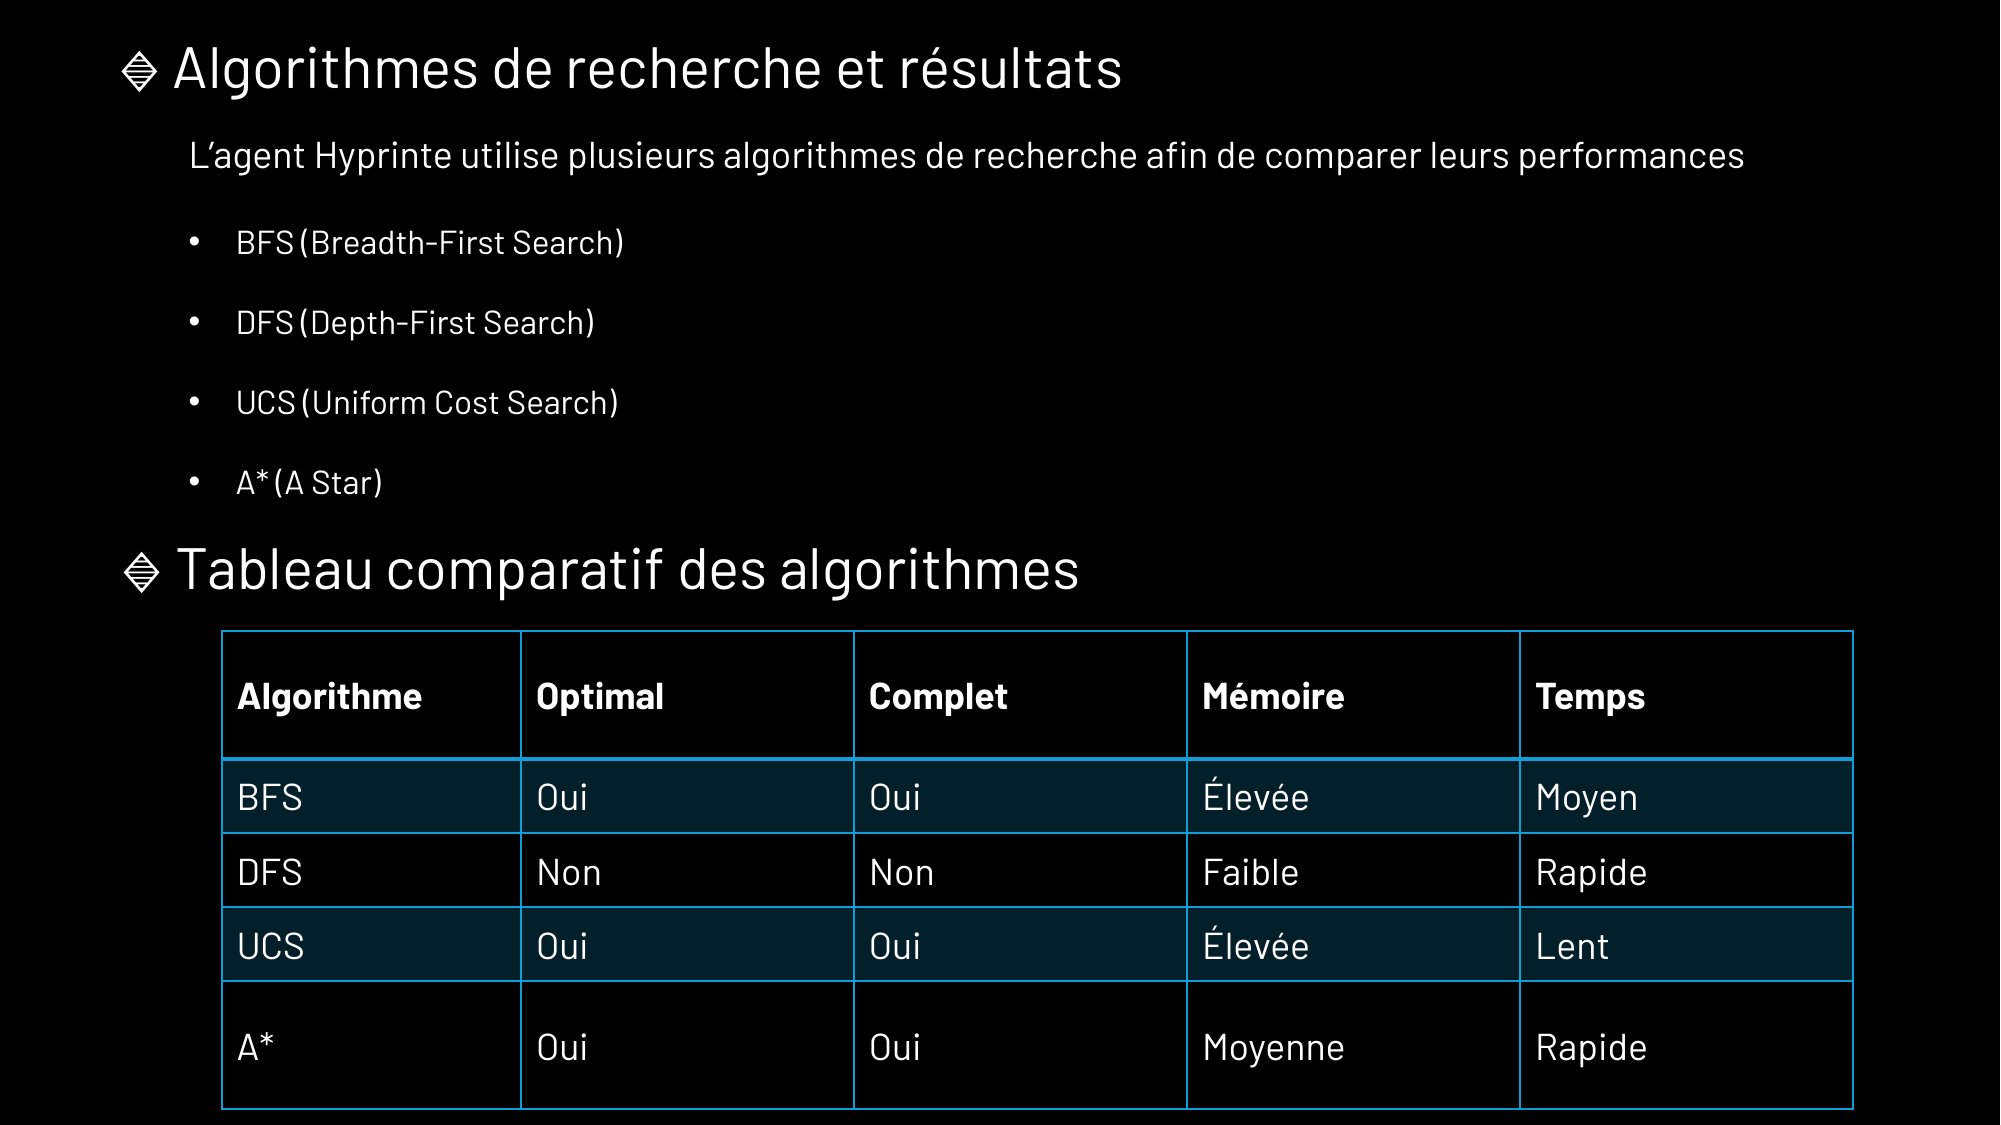

🔹 Algorithmes de recherche et résultats
L’agent Hyprinte utilise plusieurs algorithmes de recherche afin de comparer leurs performances

BFS (Breadth-First Search)

DFS (Depth-First Search)

UCS (Uniform Cost Search)

A* (A Star)
🔹 Tableau comparatif des algorithmes
| Algorithme | Optimal | Complet | Mémoire | Temps |
| --- | --- | --- | --- | --- |
| BFS | Oui | Oui | Élevée | Moyen |
| DFS | Non | Non | Faible | Rapide |
| UCS | Oui | Oui | Élevée | Lent |
| A\* | Oui | Oui | Moyenne | Rapide |